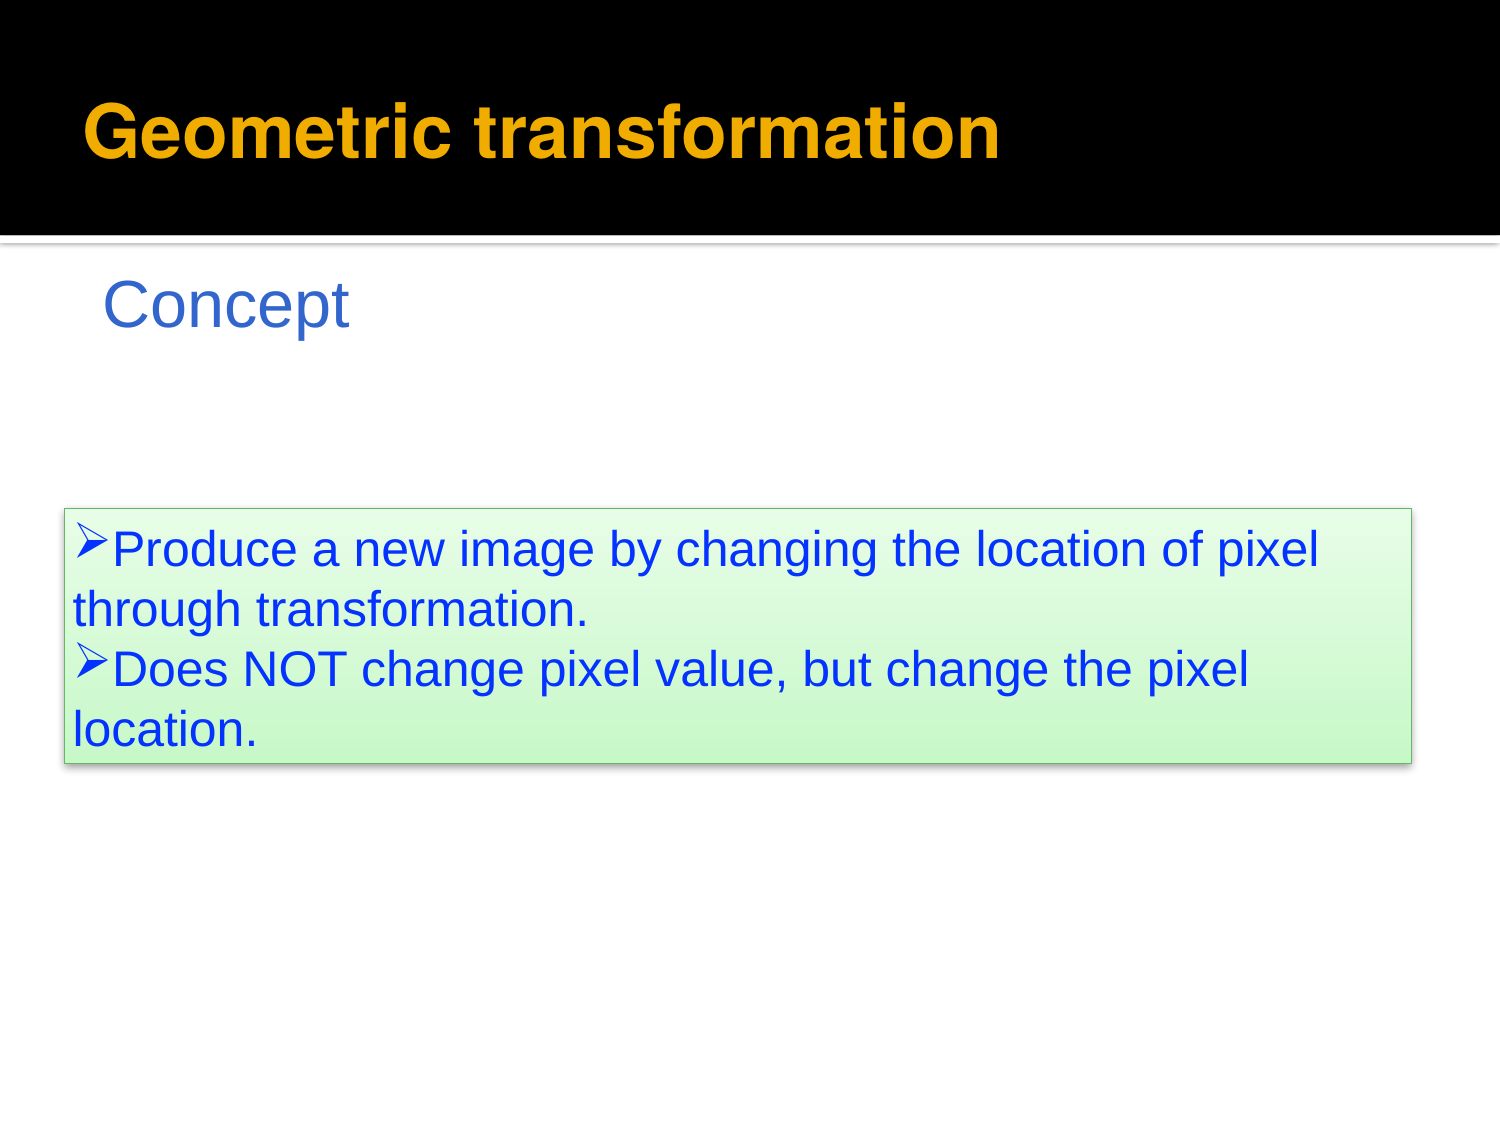

# Geometric transformation
Concept
Produce a new image by changing the location of pixel through transformation.
Does NOT change pixel value, but change the pixel location.